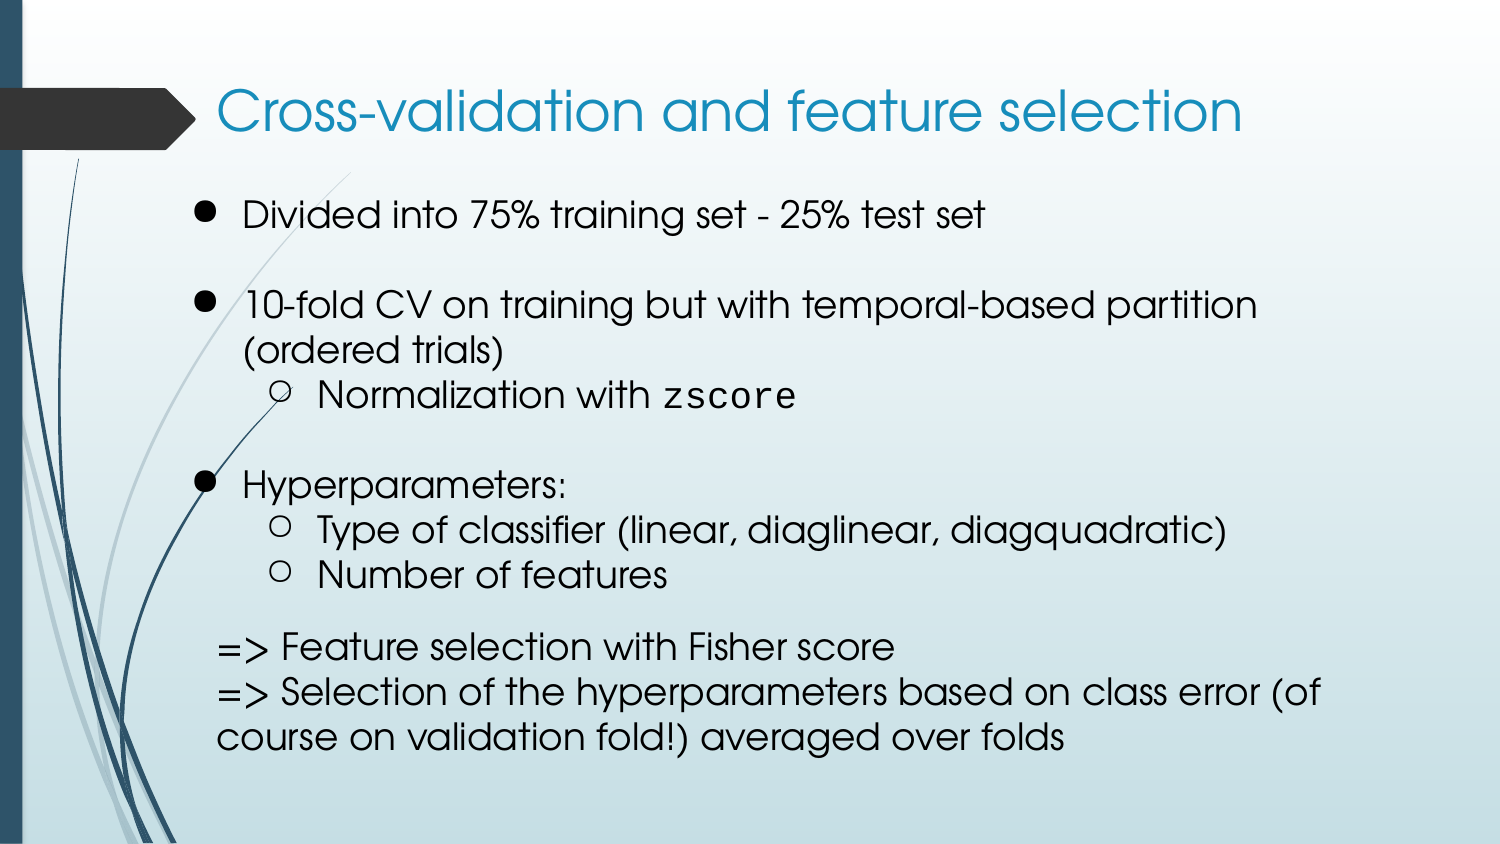

# Cross-validation and feature selection
Divided into 75% training set - 25% test set

10-fold CV on training but with temporal-based partition (ordered trials)
Normalization with zscore

Hyperparameters:
Type of classifier (linear, diaglinear, diagquadratic)
Number of features

=> Feature selection with Fisher score
=> Selection of the hyperparameters based on class error (of course on validation fold!) averaged over folds